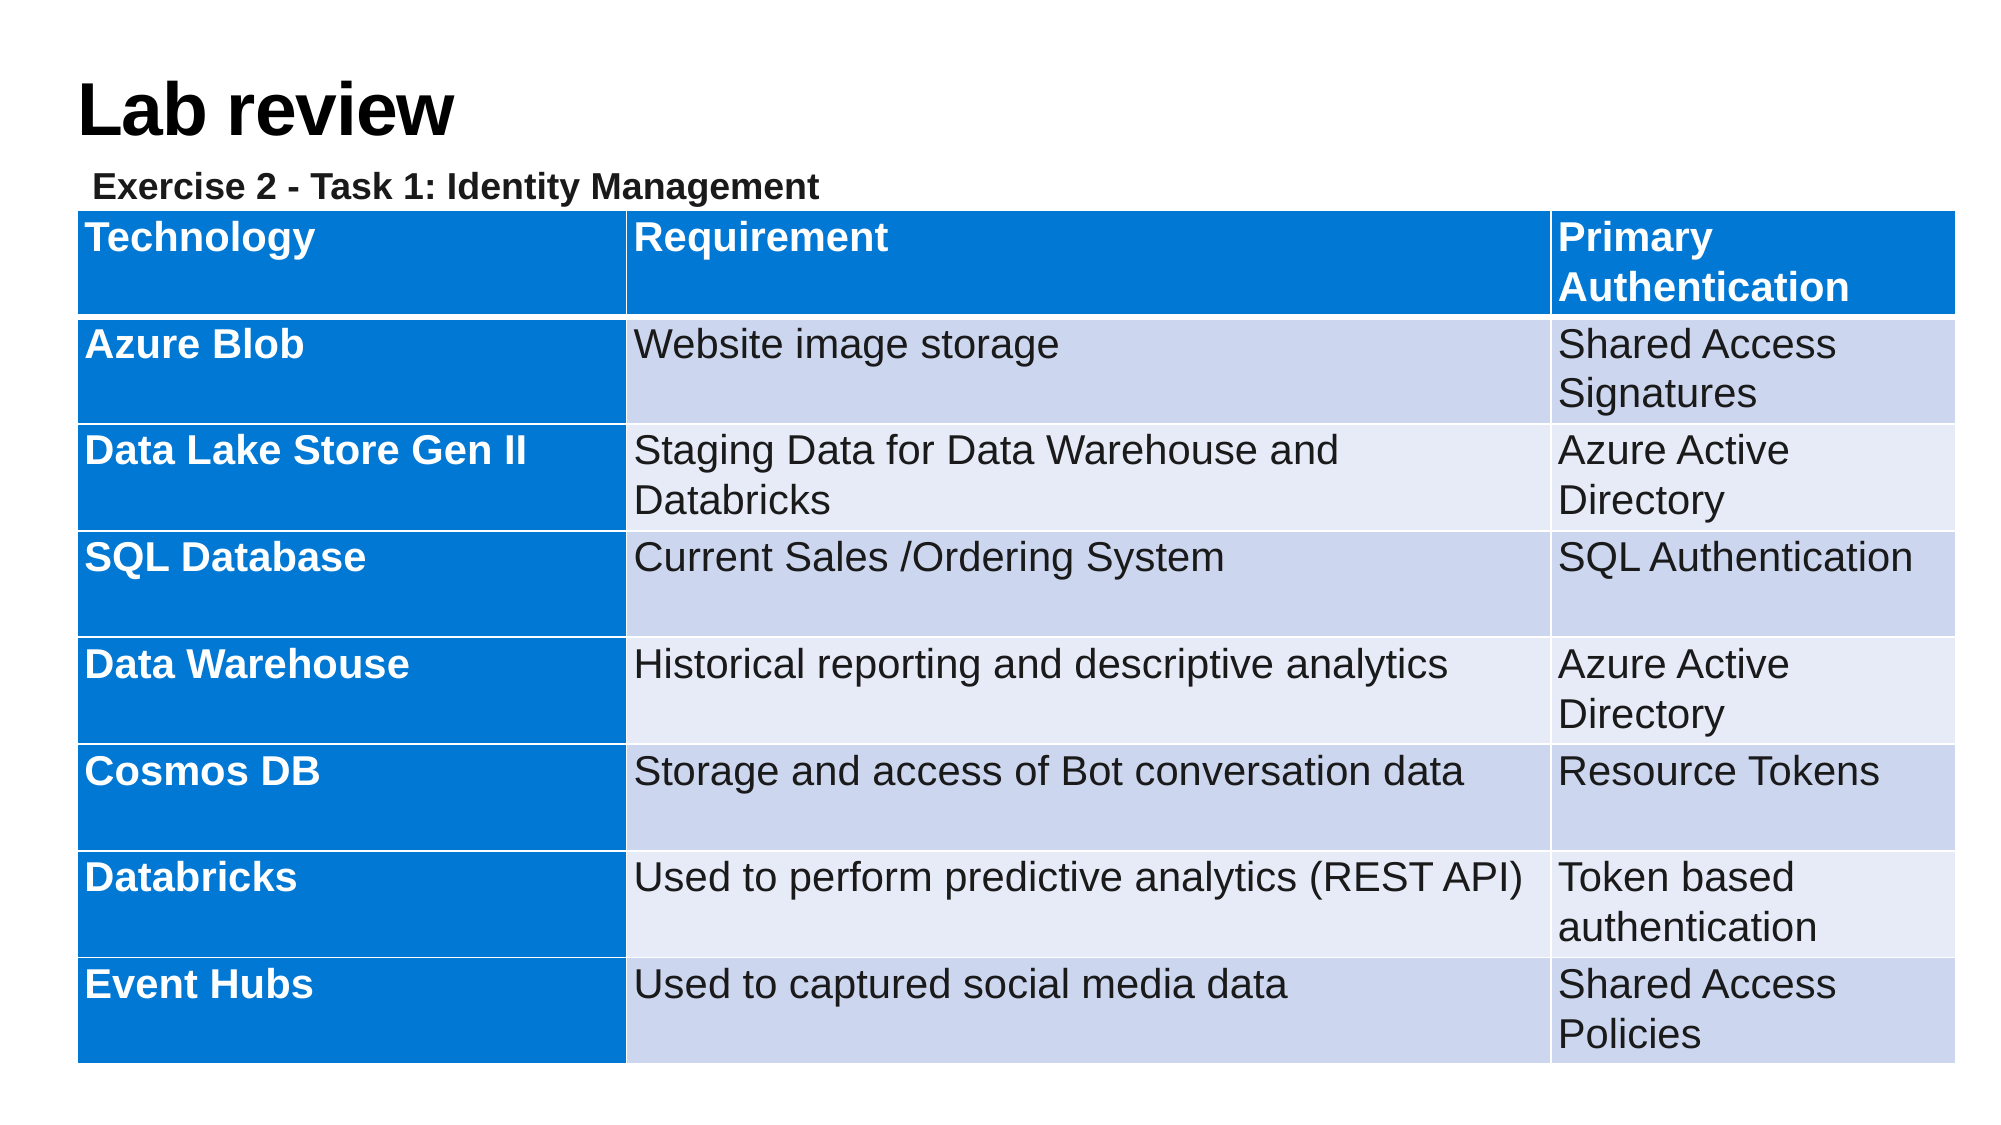

# Lab review
Exercise 2 - Task 1: Identity Management
| Technology | Requirement | Primary Authentication |
| --- | --- | --- |
| Azure Blob | Website image storage | Shared Access Signatures |
| Data Lake Store Gen II | Staging Data for Data Warehouse and Databricks | Azure Active Directory |
| SQL Database | Current Sales /Ordering System | SQL Authentication |
| Data Warehouse | Historical reporting and descriptive analytics | Azure Active Directory |
| Cosmos DB | Storage and access of Bot conversation data | Resource Tokens |
| Databricks | Used to perform predictive analytics (REST API) | Token based authentication |
| Event Hubs | Used to captured social media data | Shared Access Policies |